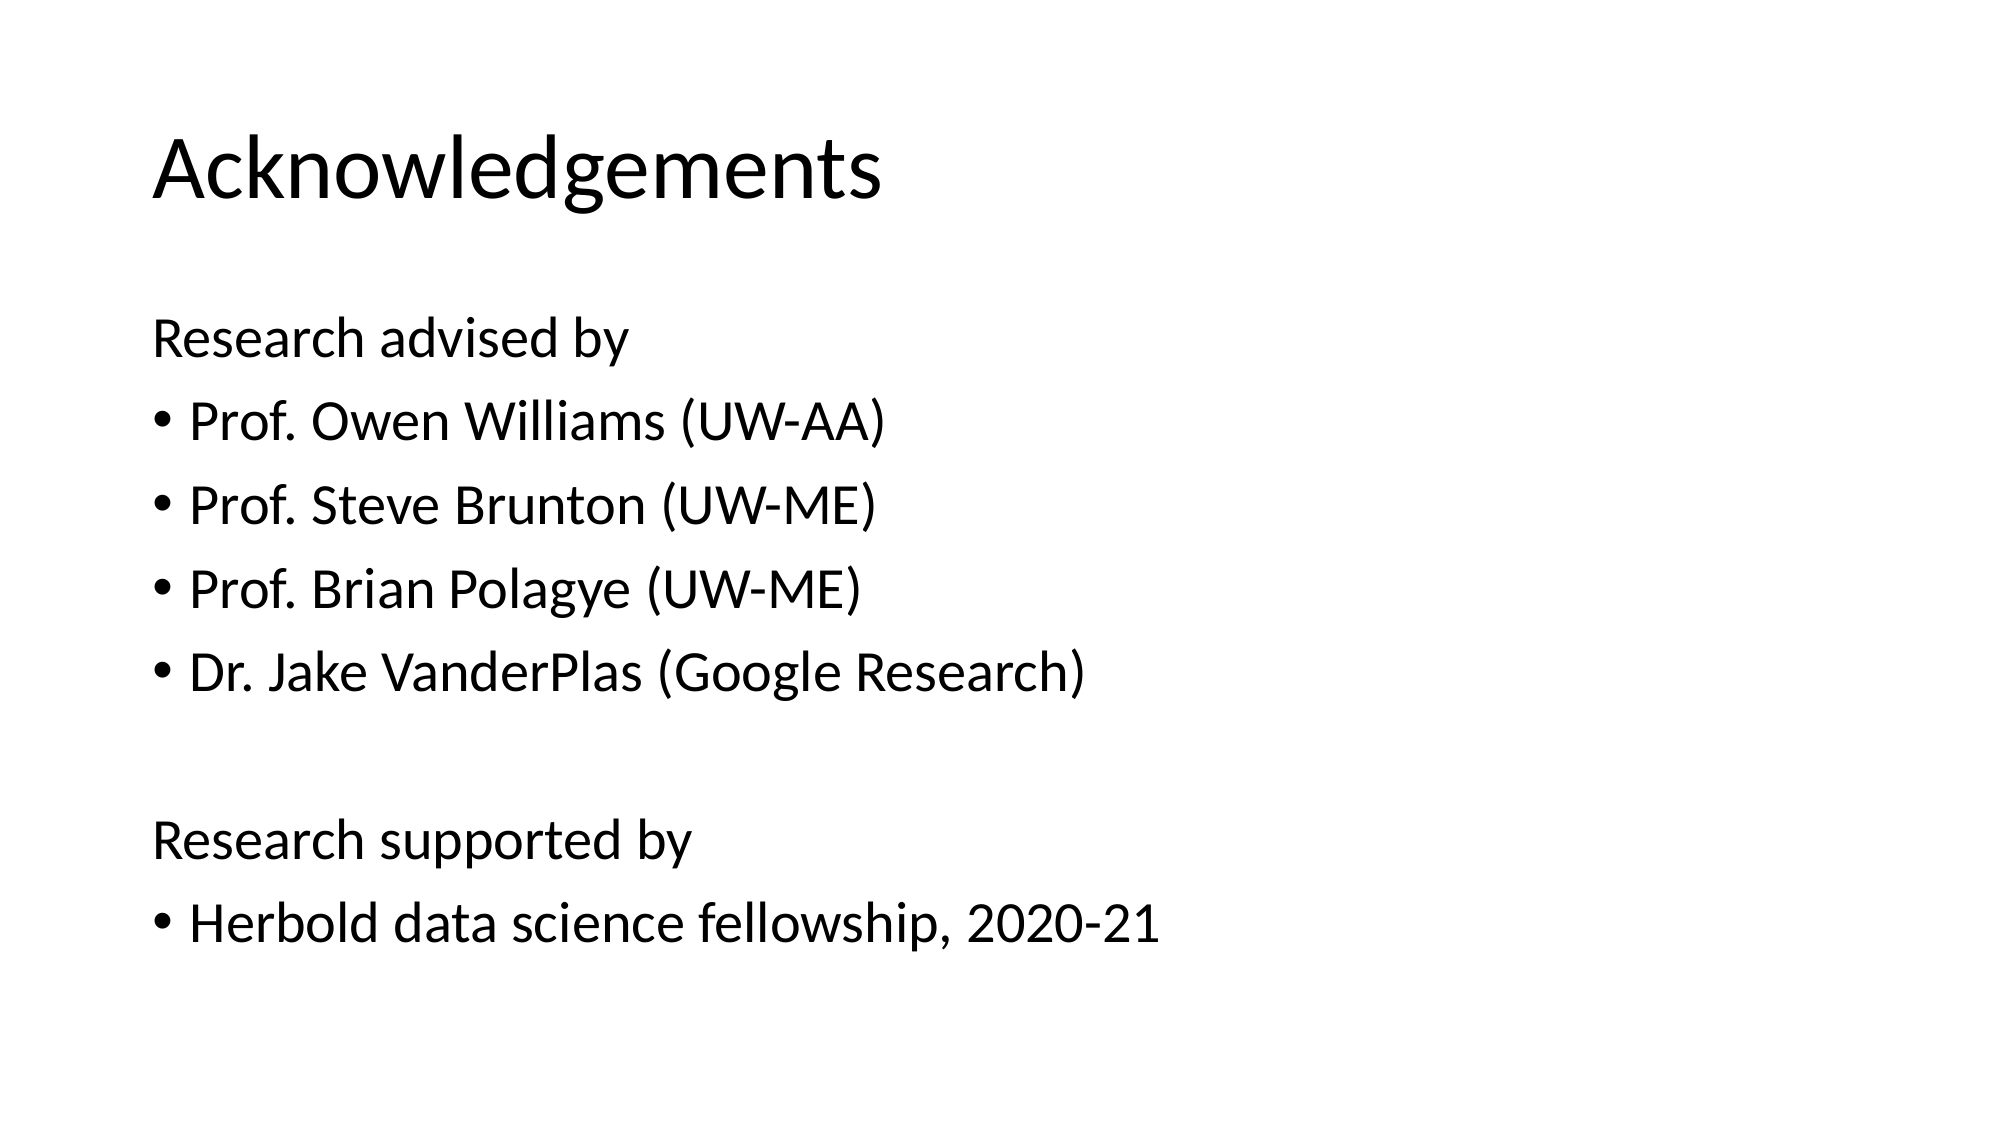

# Acknowledgements
Research advised by
Prof. Owen Williams (UW-AA)
Prof. Steve Brunton (UW-ME)
Prof. Brian Polagye (UW-ME)
Dr. Jake VanderPlas (Google Research)

Research supported by
Herbold data science fellowship, 2020-21